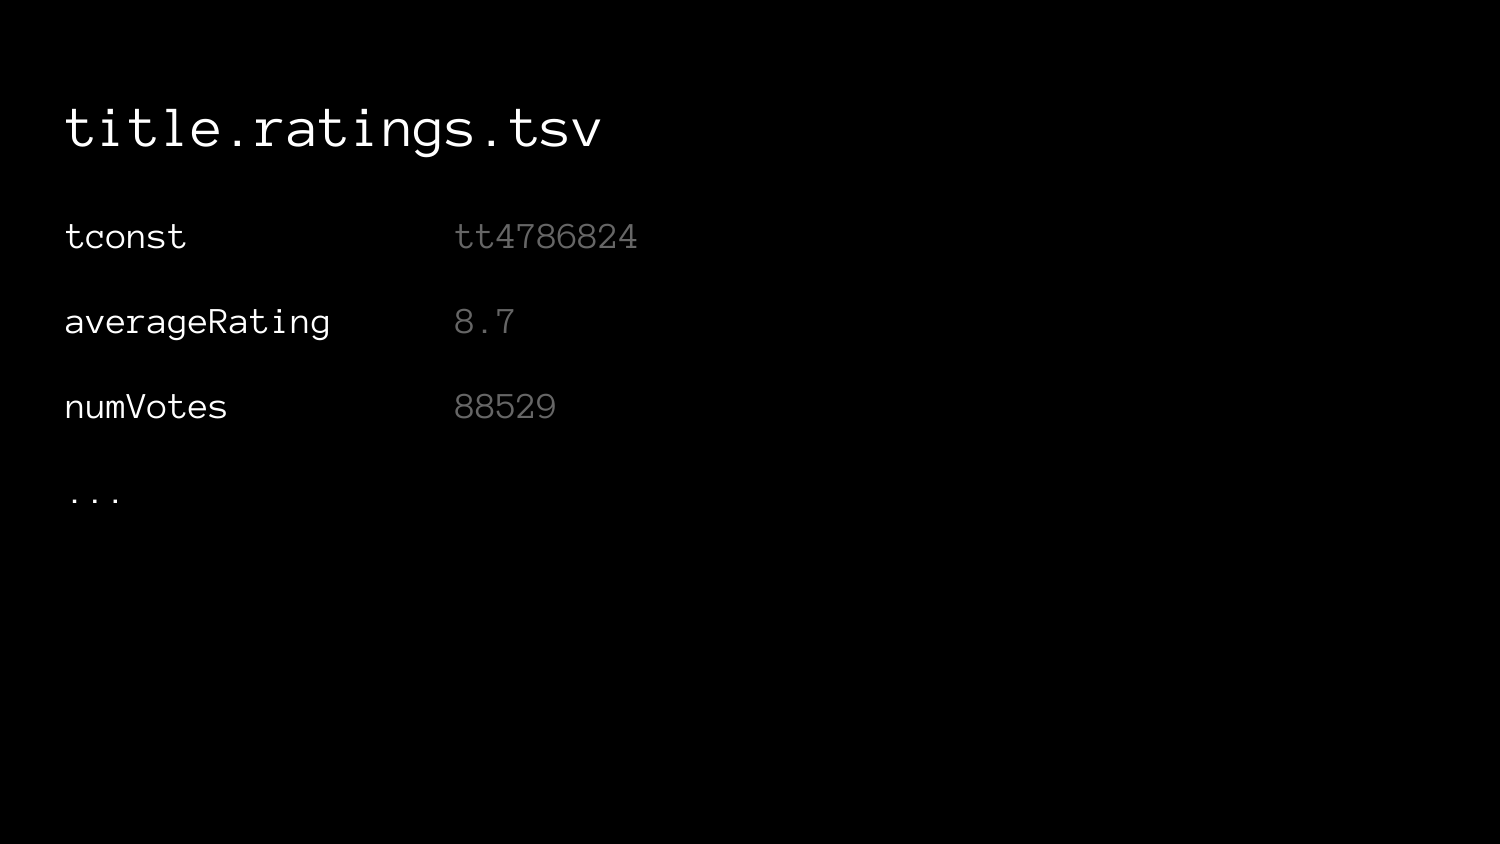

# title.ratings.tsv
tconst             tt4786824
averageRating      8.7
numVotes           88529
...